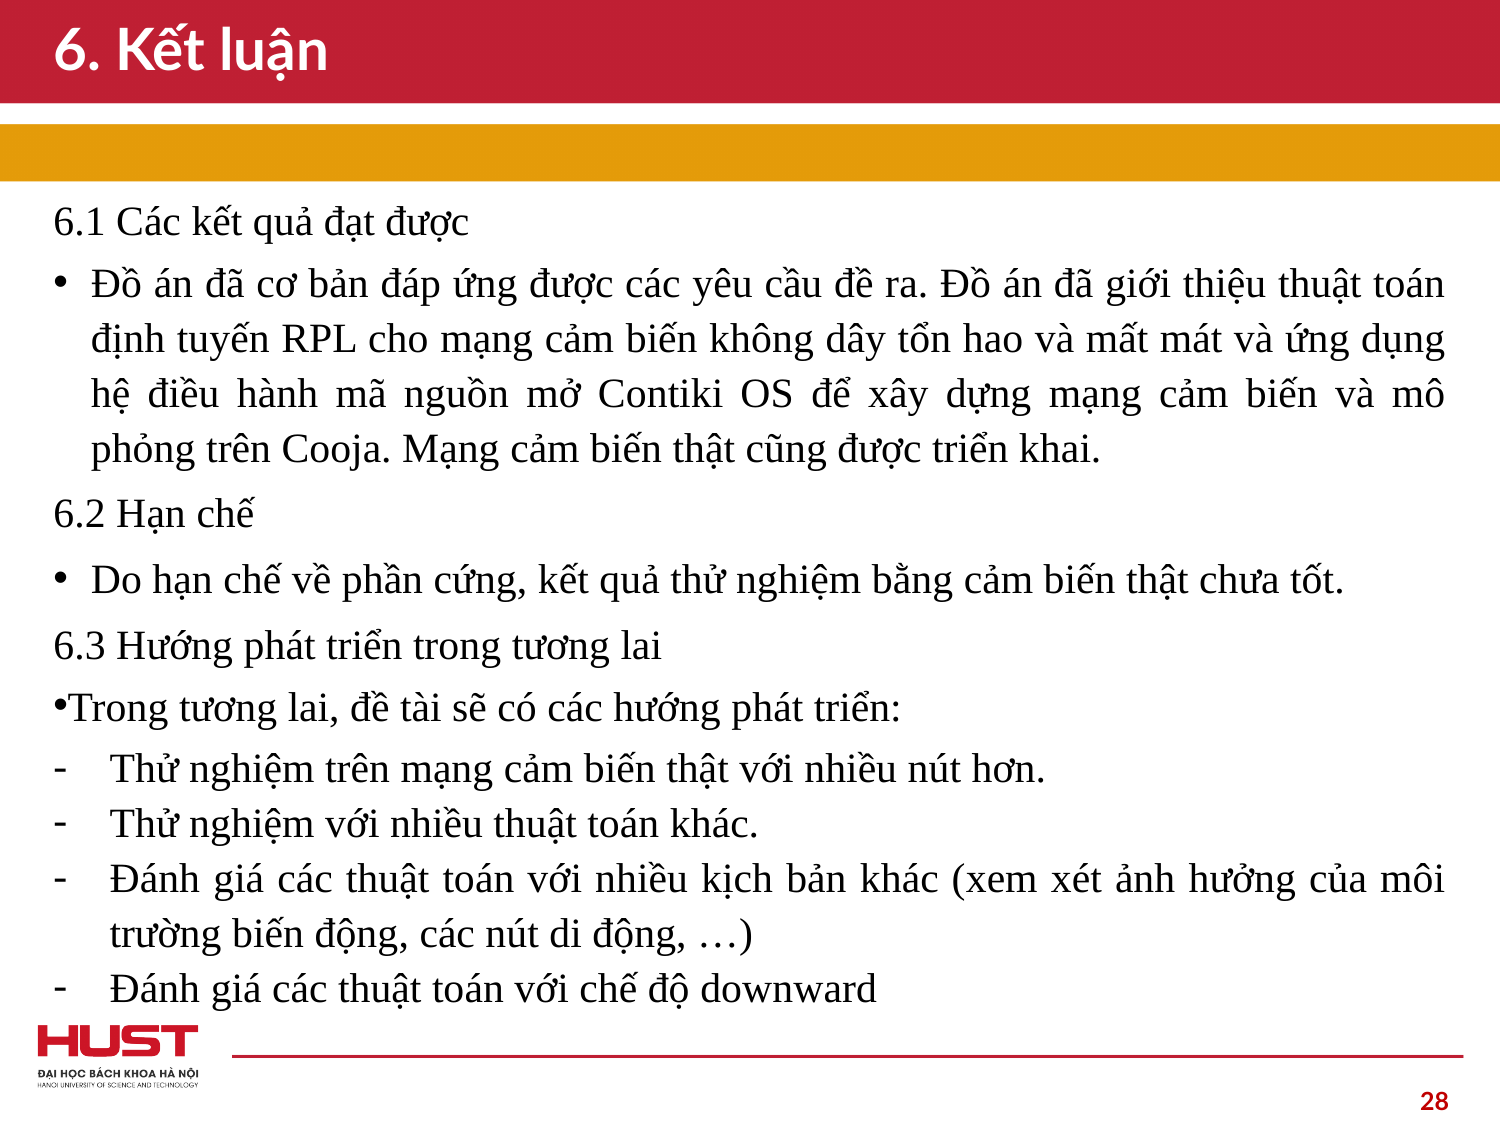

# 6. Kết luận
6.1 Các kết quả đạt được
Đồ án đã cơ bản đáp ứng được các yêu cầu đề ra. Đồ án đã giới thiệu thuật toán định tuyến RPL cho mạng cảm biến không dây tổn hao và mất mát và ứng dụng hệ điều hành mã nguồn mở Contiki OS để xây dựng mạng cảm biến và mô phỏng trên Cooja. Mạng cảm biến thật cũng được triển khai.
6.2 Hạn chế
Do hạn chế về phần cứng, kết quả thử nghiệm bằng cảm biến thật chưa tốt.
6.3 Hướng phát triển trong tương lai
Trong tương lai, đề tài sẽ có các hướng phát triển:
Thử nghiệm trên mạng cảm biến thật với nhiều nút hơn.
Thử nghiệm với nhiều thuật toán khác.
Đánh giá các thuật toán với nhiều kịch bản khác (xem xét ảnh hưởng của môi trường biến động, các nút di động, …)
Đánh giá các thuật toán với chế độ downward

28